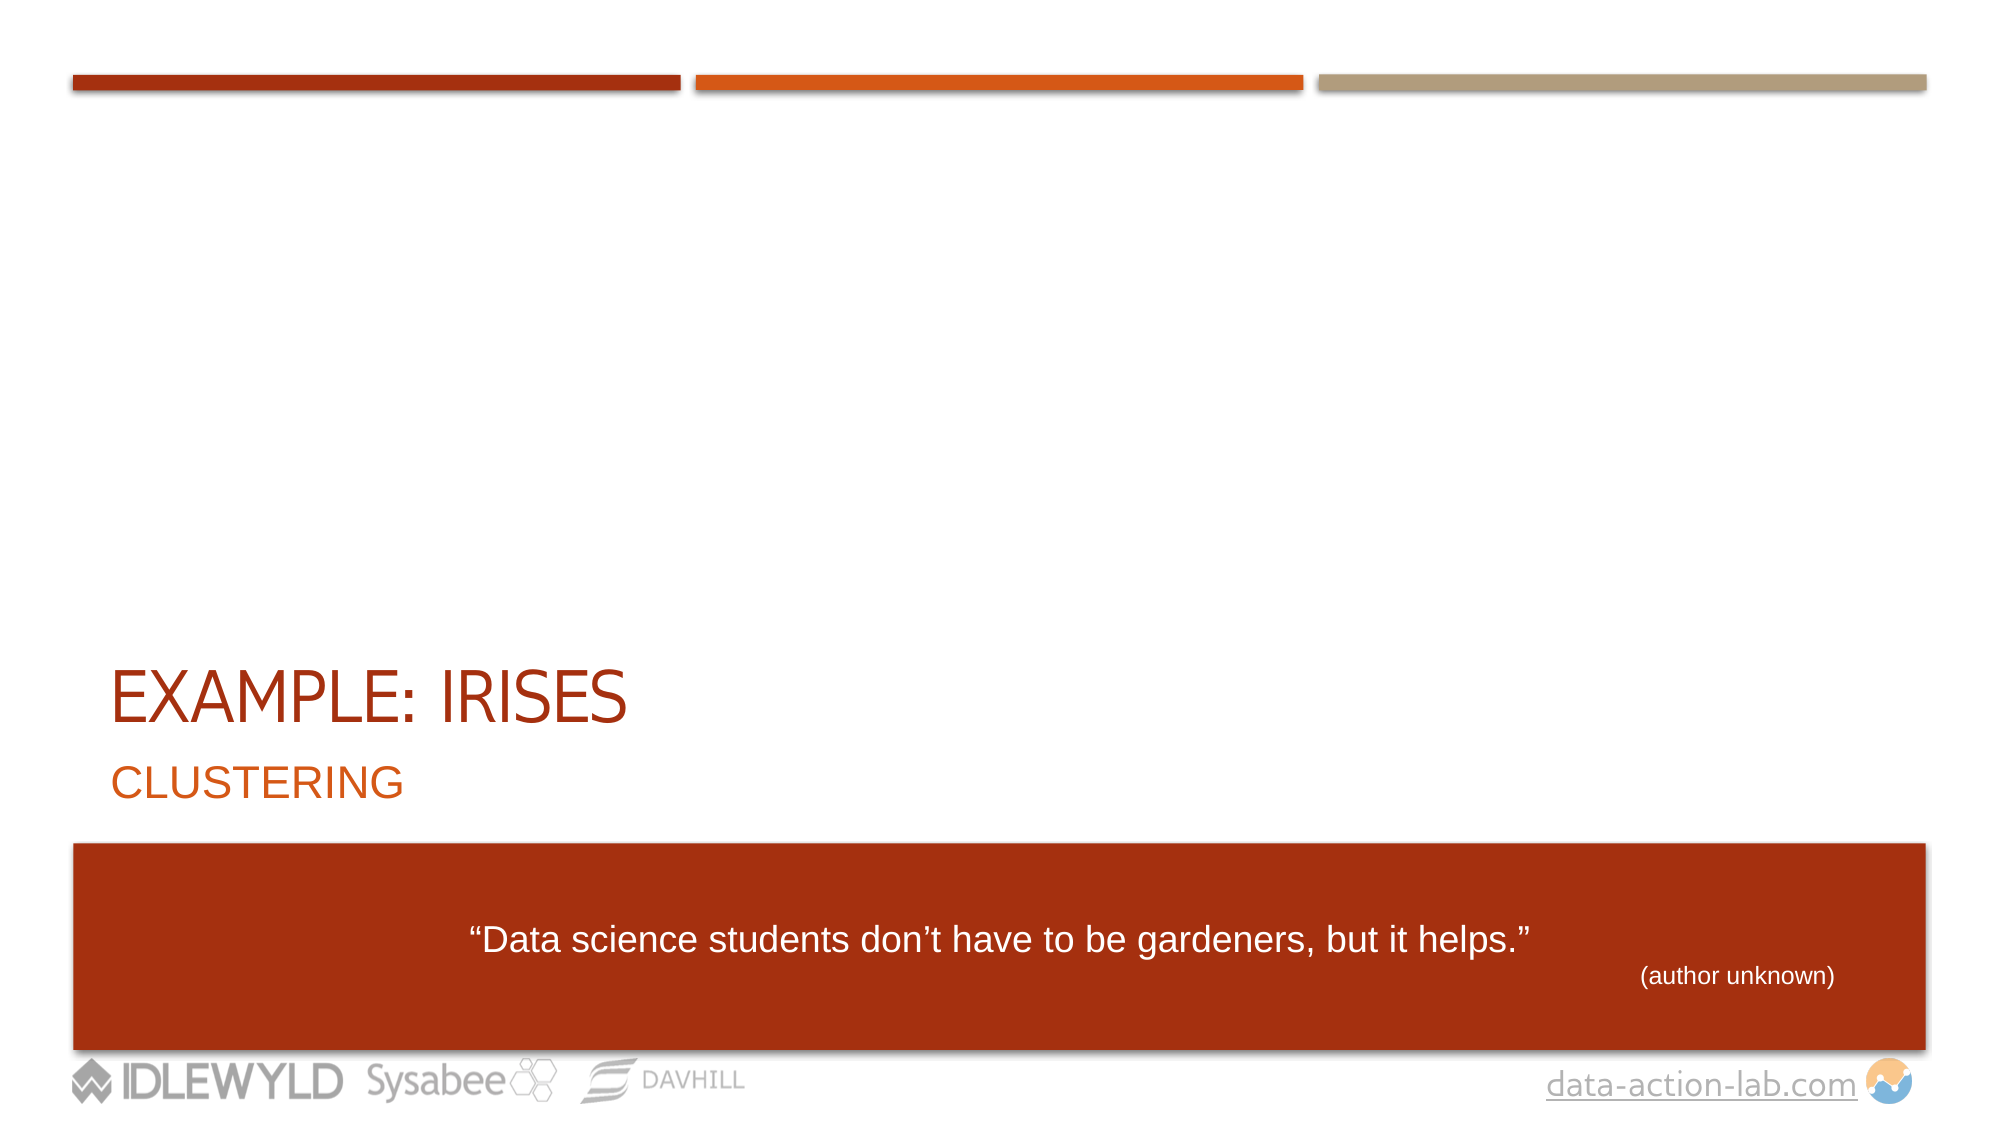

# Example: Irises
CLUSTERING
“Data science students don’t have to be gardeners, but it helps.”
(author unknown)